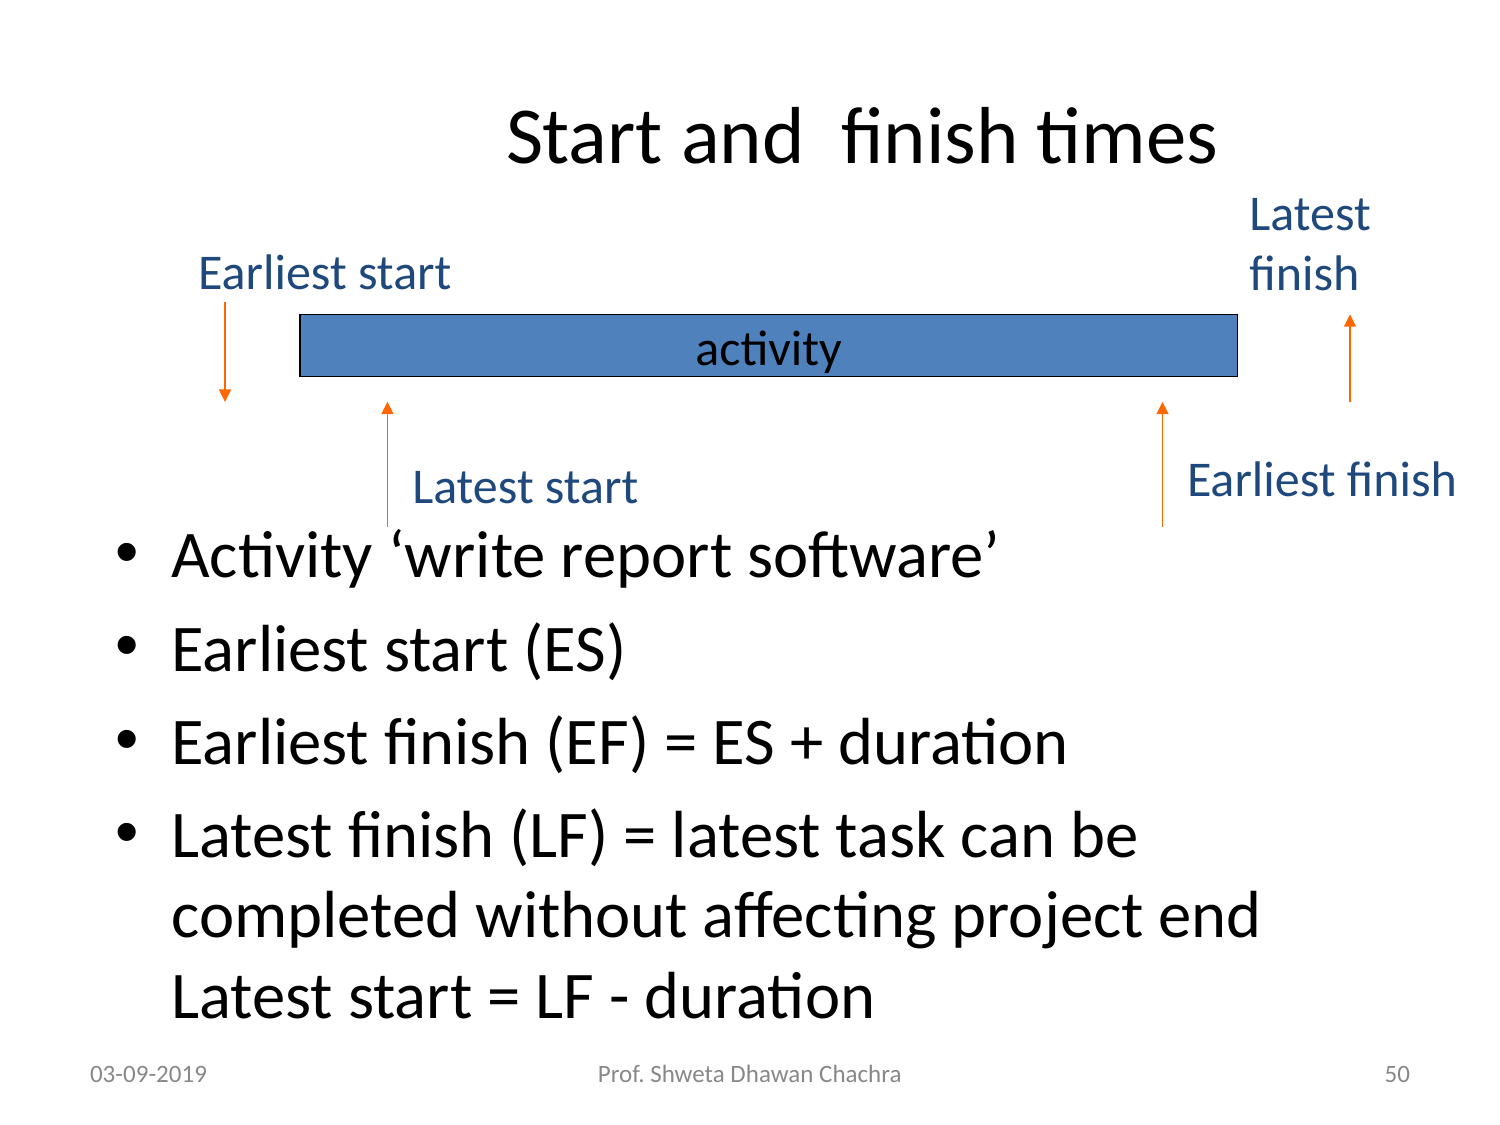

# Start and  finish times
Latest
finish
Earliest start
activity
Earliest finish
Latest start
Activity ‘write report software’
Earliest start (ES)
Earliest finish (EF) = ES + duration
Latest finish (LF) = latest task can be completed without affecting project end Latest start = LF - duration
03-09-2019
Prof. Shweta Dhawan Chachra
50